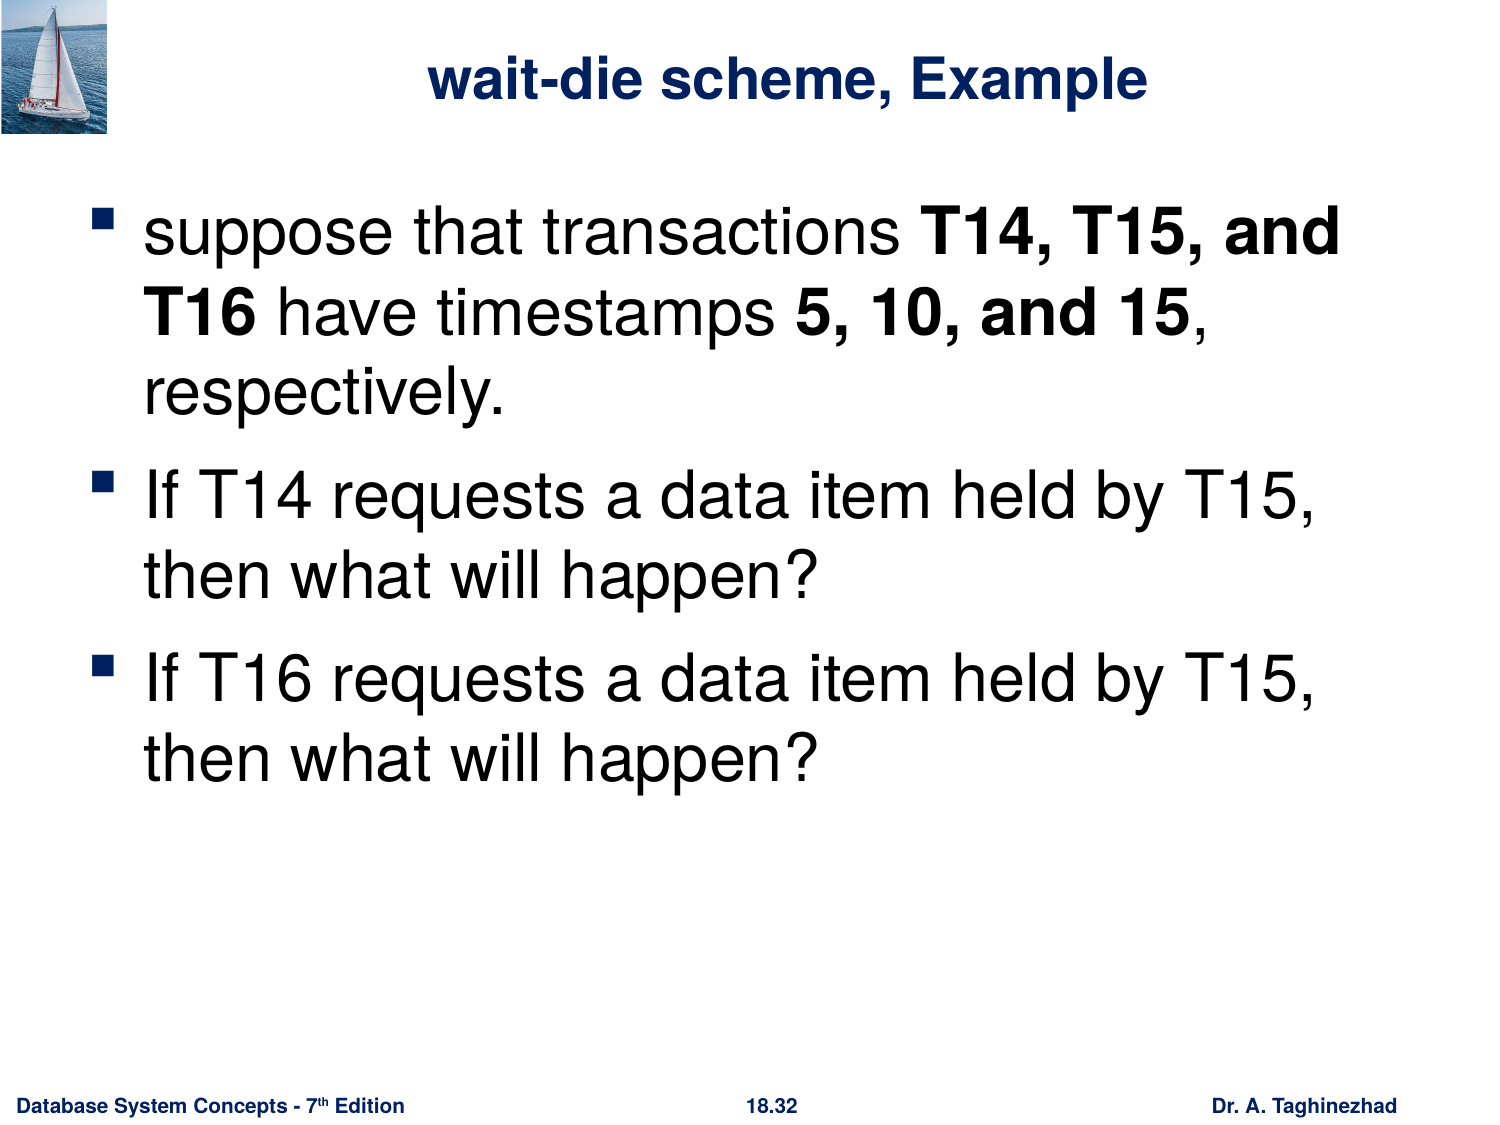

# wait-die scheme, Example
suppose that transactions T14, T15, and T16 have timestamps 5, 10, and 15, respectively.
If T14 requests a data item held by T15, then what will happen?
If T16 requests a data item held by T15, then what will happen?